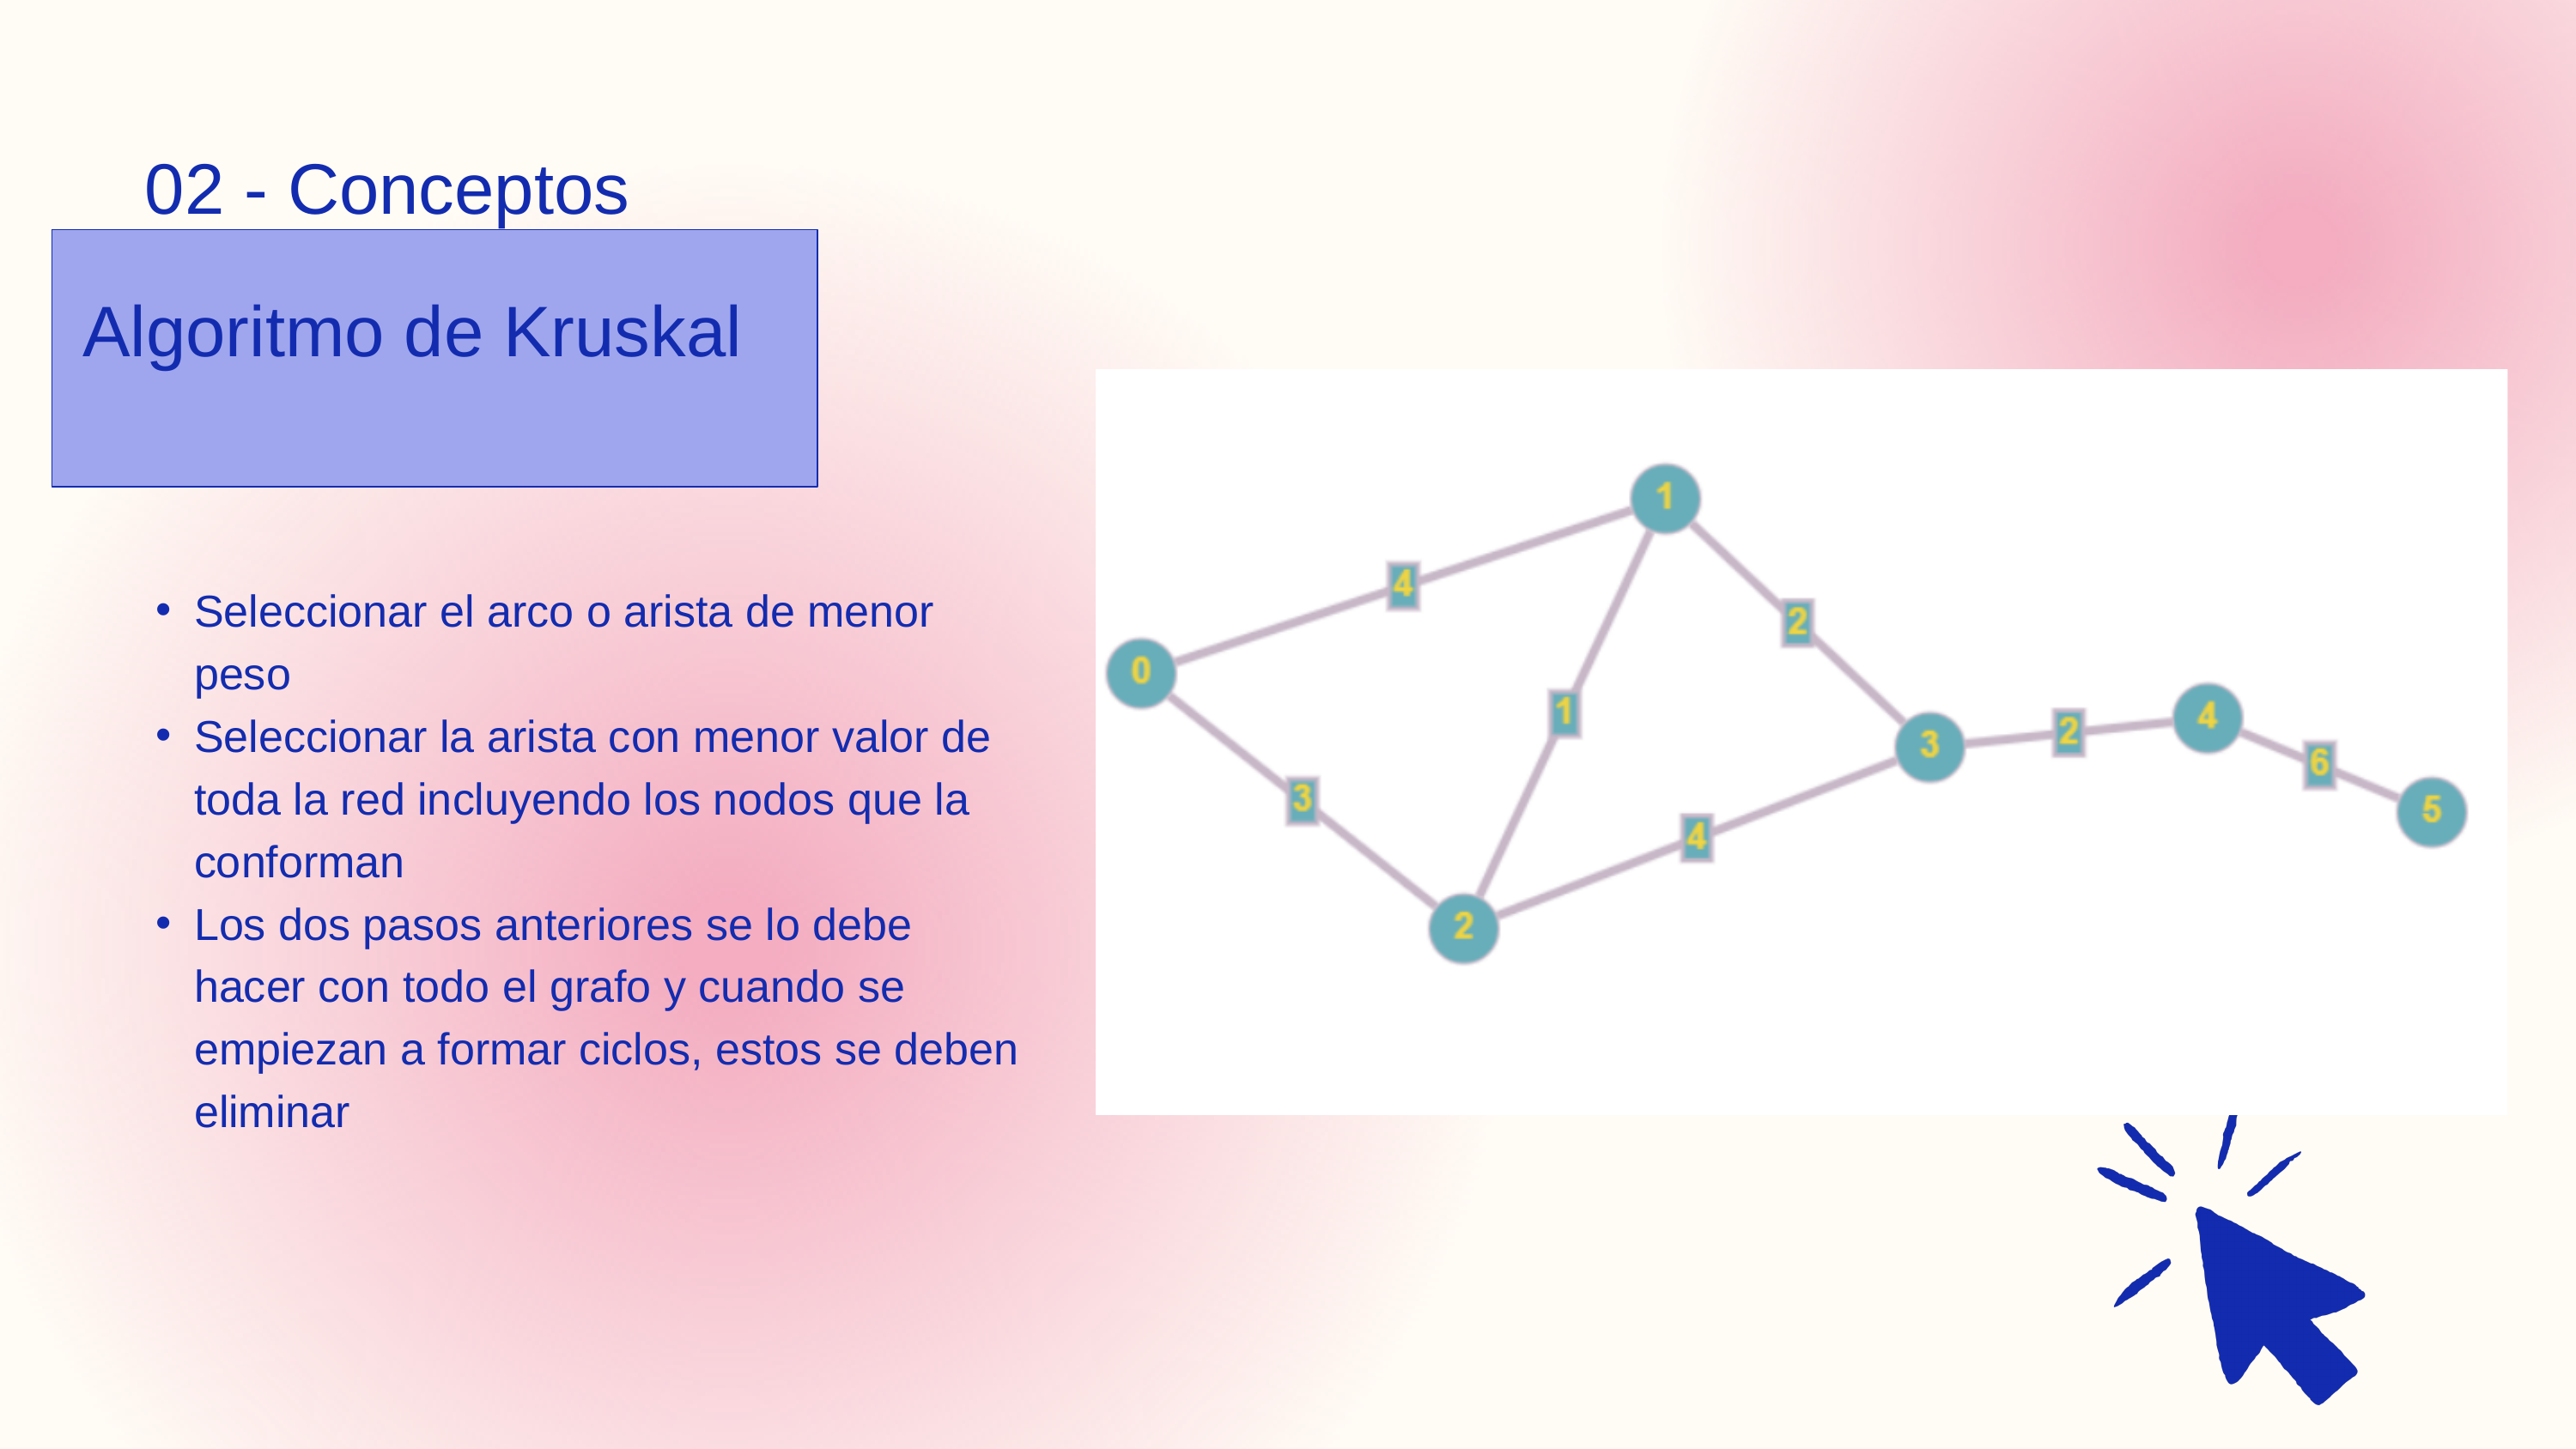

02 - Conceptos

Algoritmo de Kruskal

Seleccionar el arco o arista de menor peso
Seleccionar la arista con menor valor de toda la red incluyendo los nodos que la conforman
Los dos pasos anteriores se lo debe hacer con todo el grafo y cuando se empiezan a formar ciclos, estos se deben eliminar